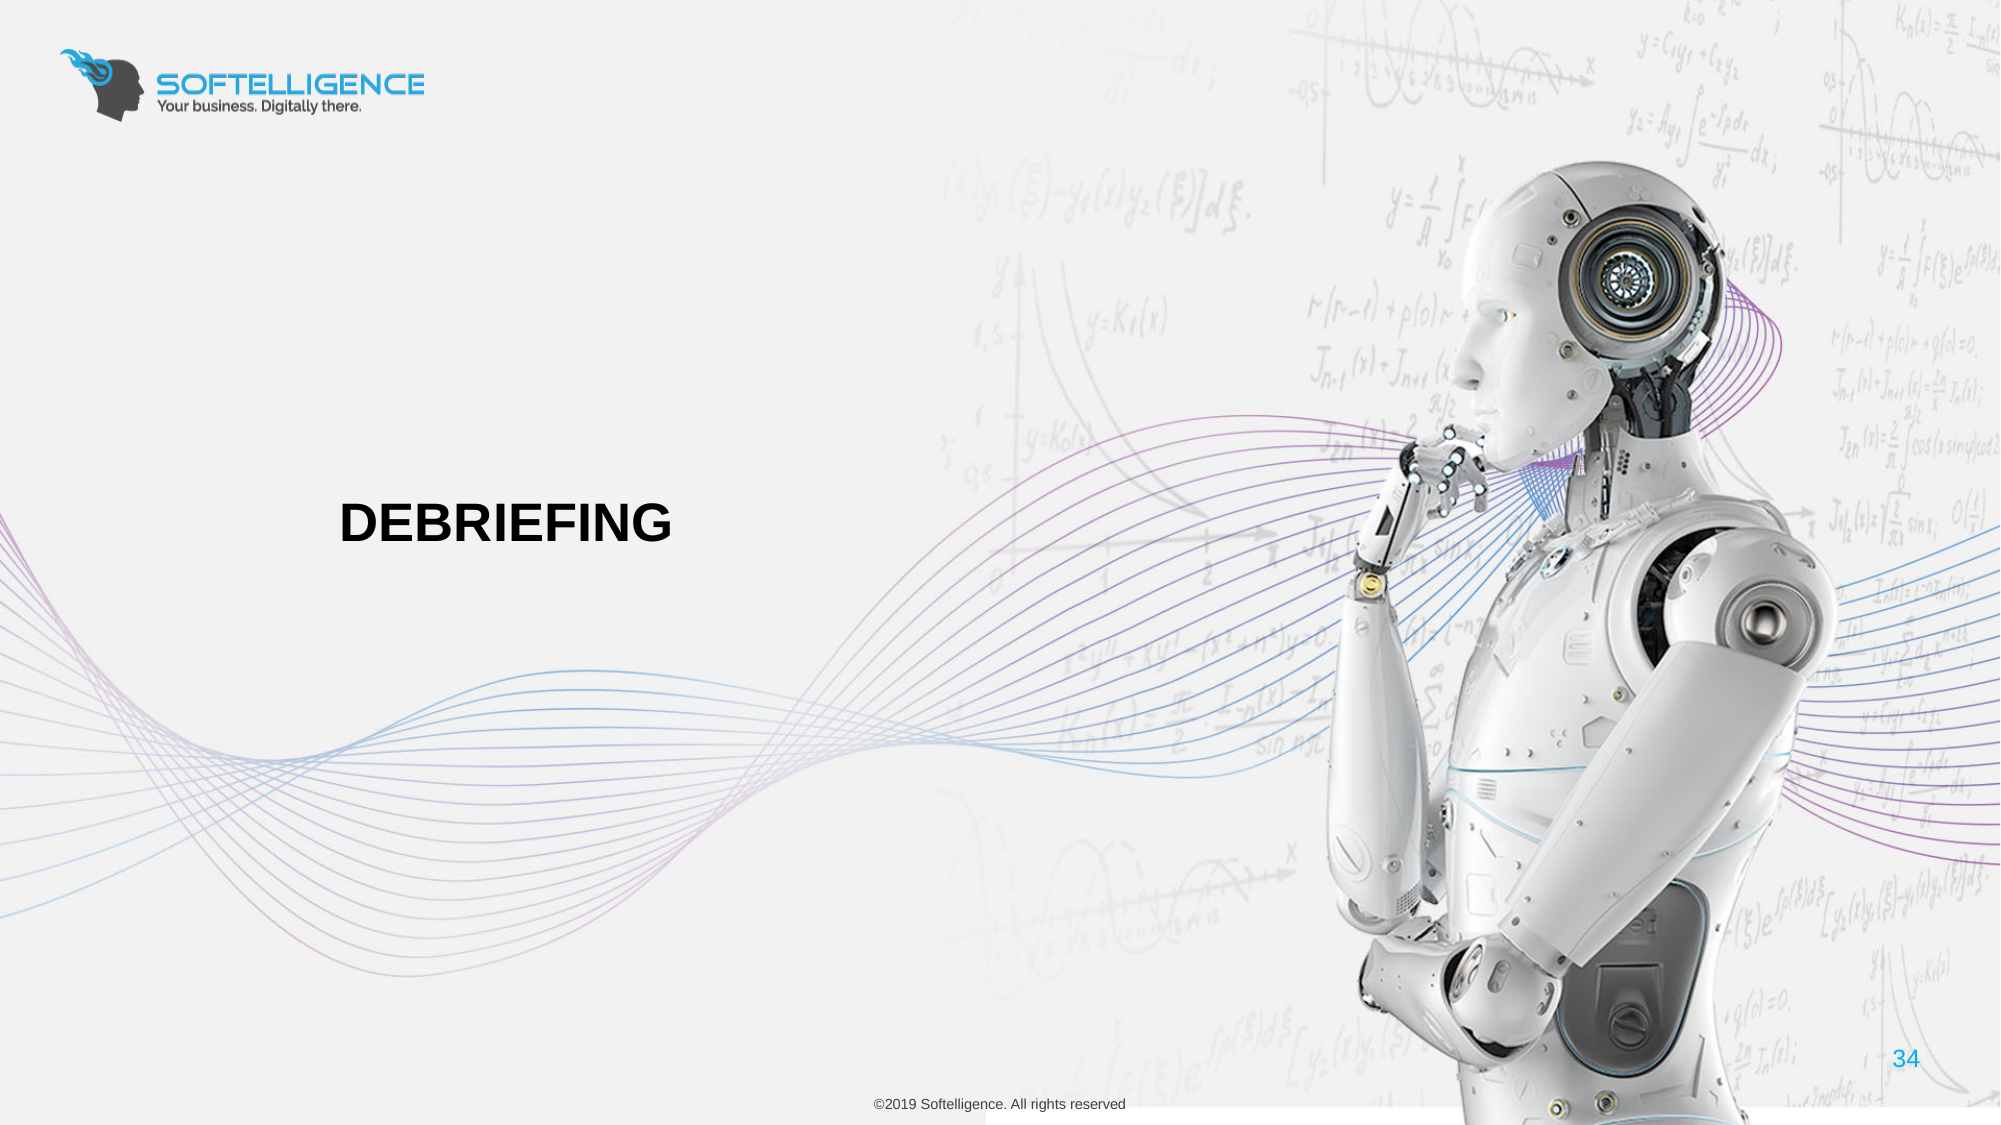

Debriefing
34
©2019 Softelligence. All rights reserved